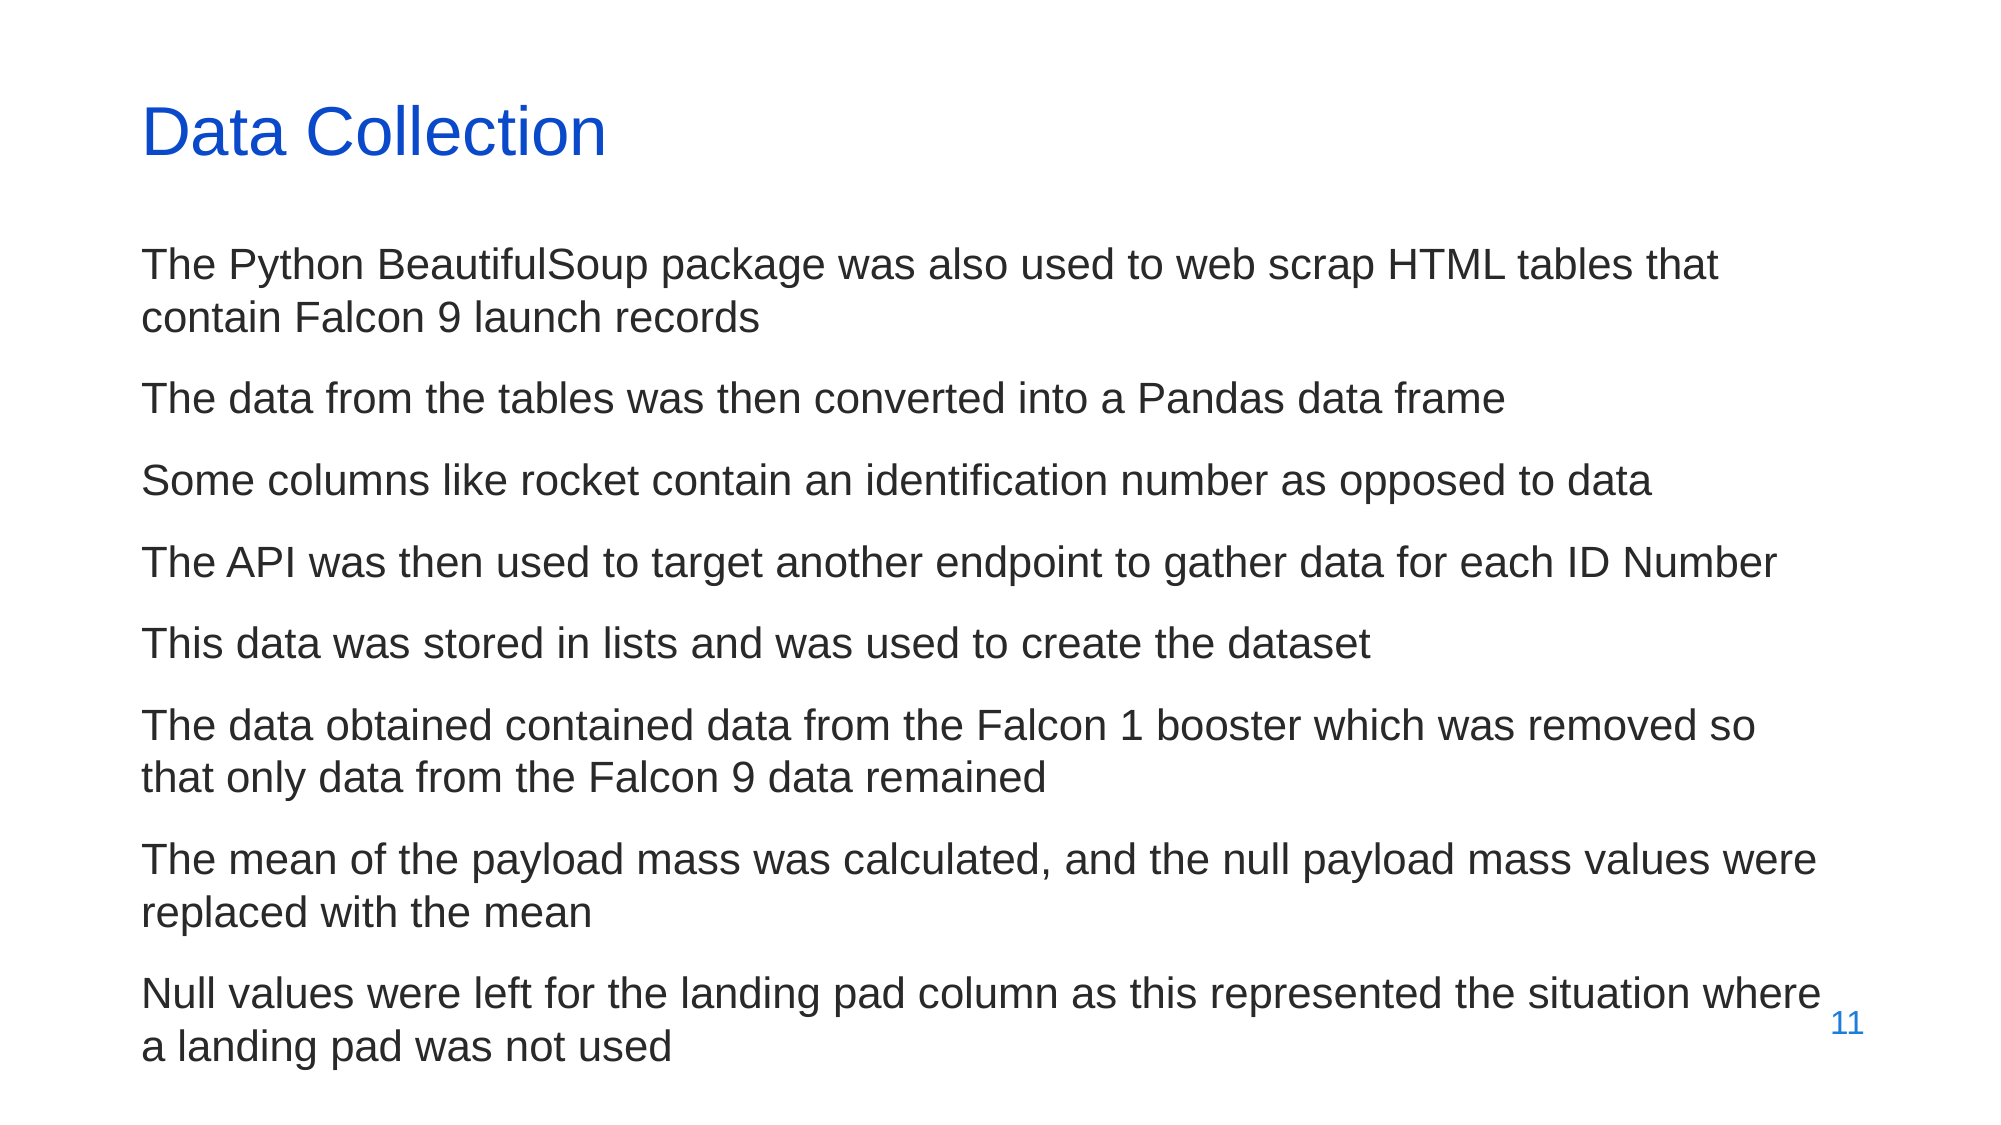

Data Collection
The Python BeautifulSoup package was also used to web scrap HTML tables that contain Falcon 9 launch records
The data from the tables was then converted into a Pandas data frame
Some columns like rocket contain an identification number as opposed to data
The API was then used to target another endpoint to gather data for each ID Number
This data was stored in lists and was used to create the dataset
The data obtained contained data from the Falcon 1 booster which was removed so that only data from the Falcon 9 data remained
The mean of the payload mass was calculated, and the null payload mass values were replaced with the mean
Null values were left for the landing pad column as this represented the situation where a landing pad was not used

11